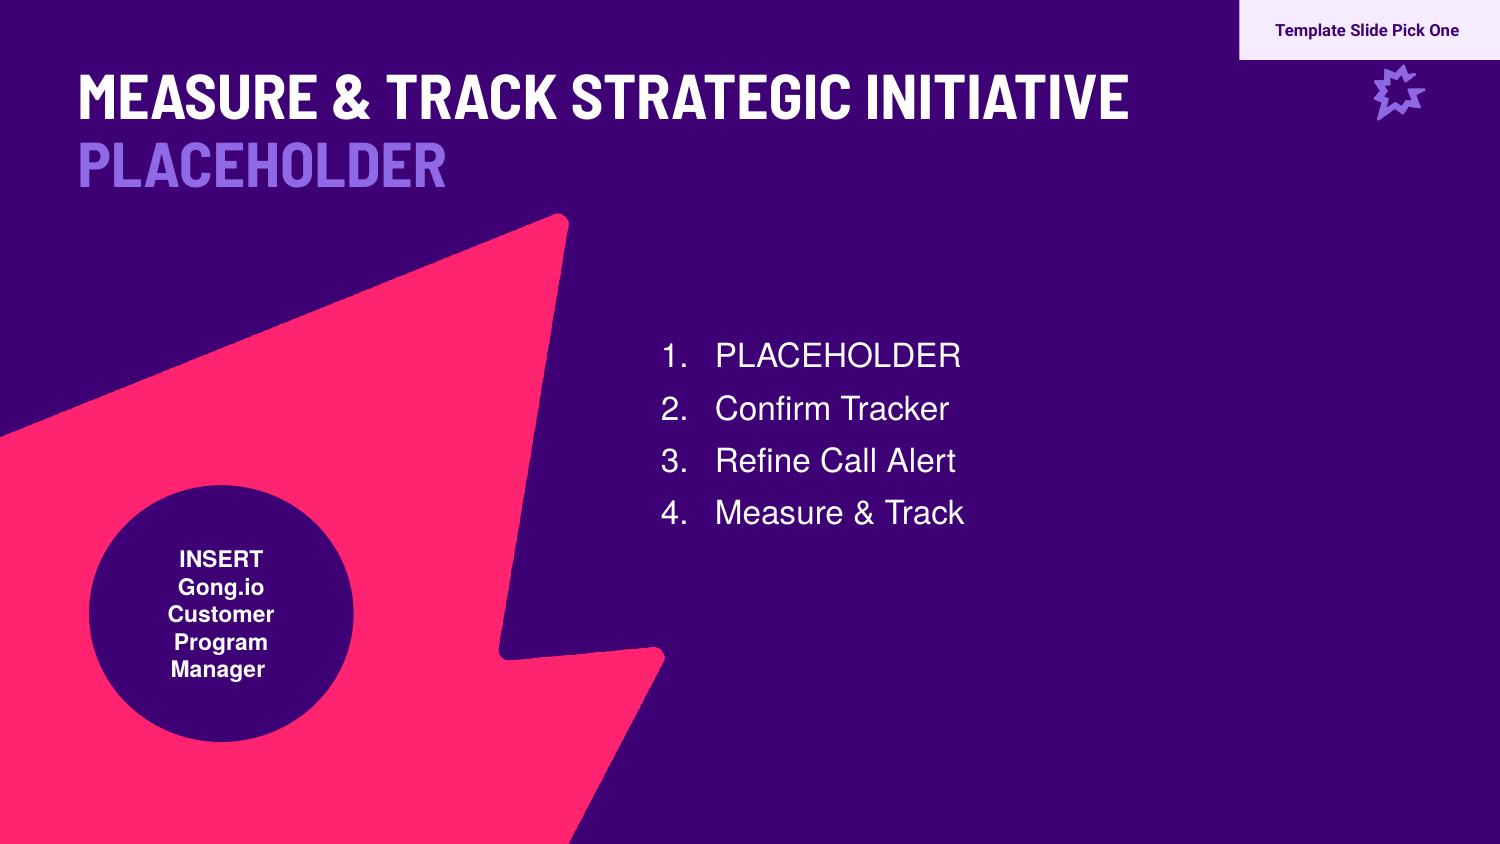

Template Slide Pick One

MEASURE & TRACK STRATEGIC INITIATIVE
PLACEHOLDER
PLACEHOLDER
Confirm Tracker
Refine Call Alert
Measure & Track
INSERT Gong.io Customer Program Manager